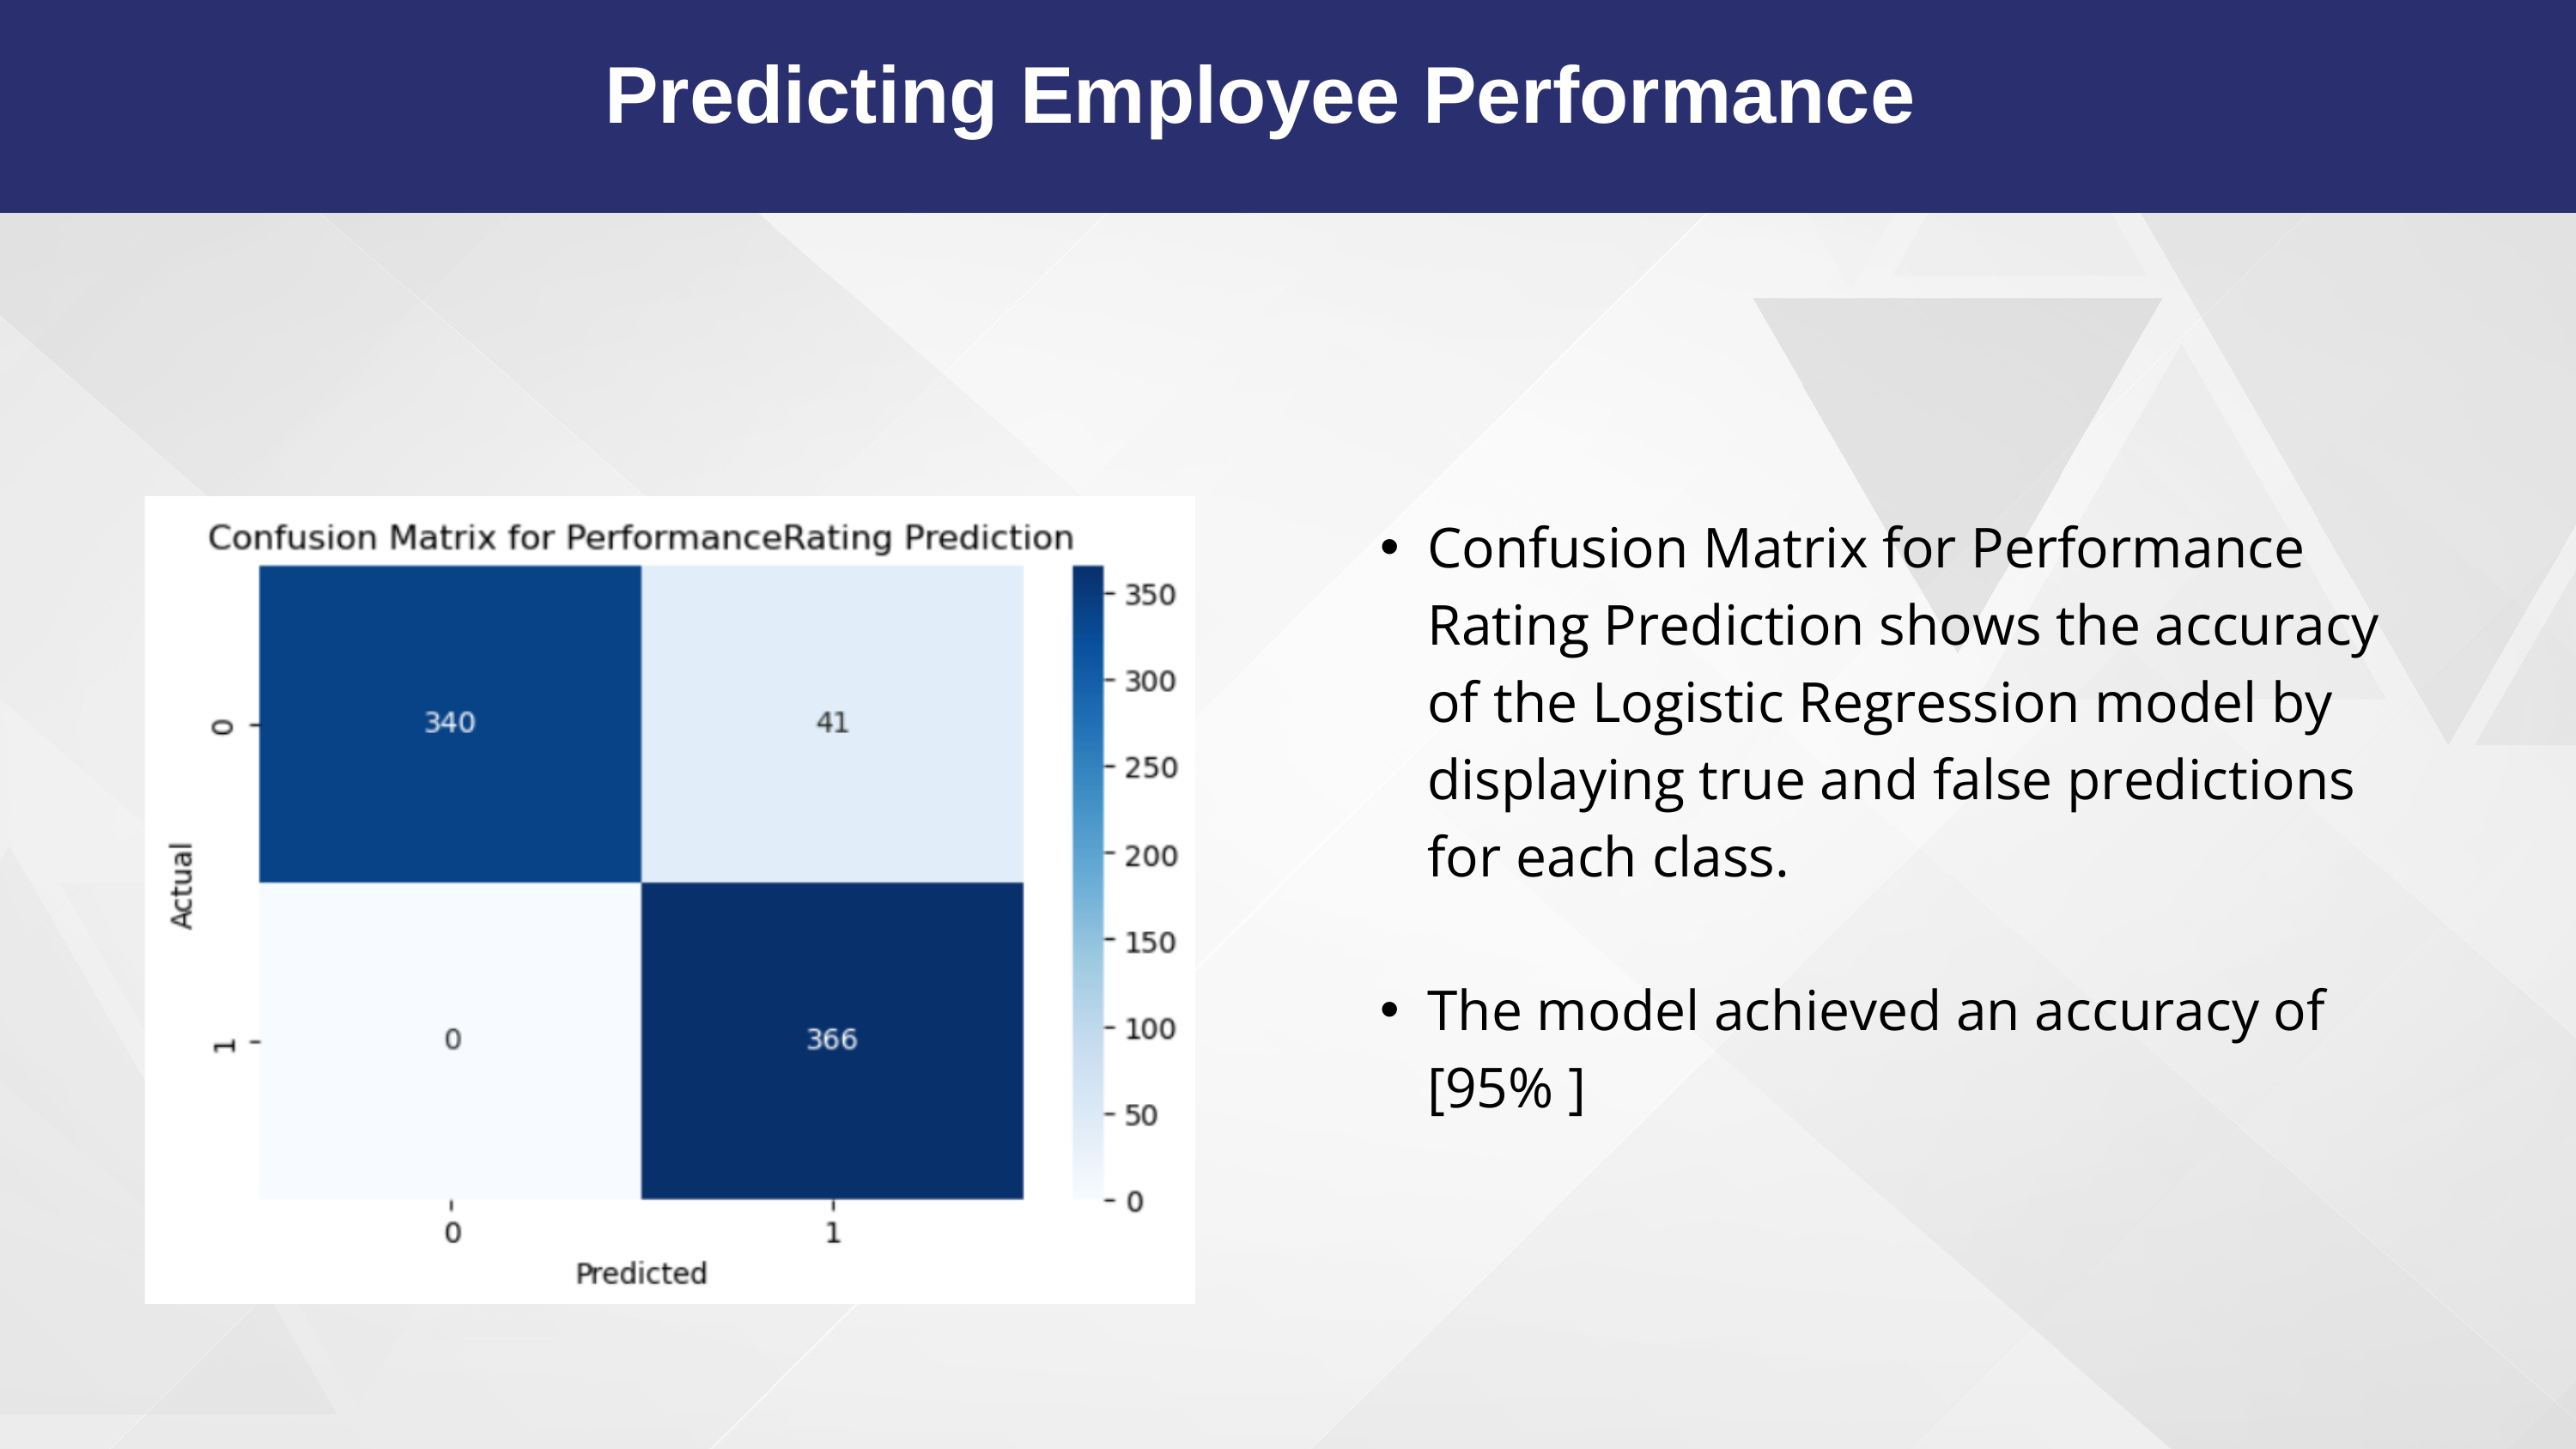

Predicting Employee Performance

Confusion Matrix for Performance Rating Prediction shows the accuracy of the Logistic Regression model by displaying true and false predictions for each class.

The model achieved an accuracy of [95% ]